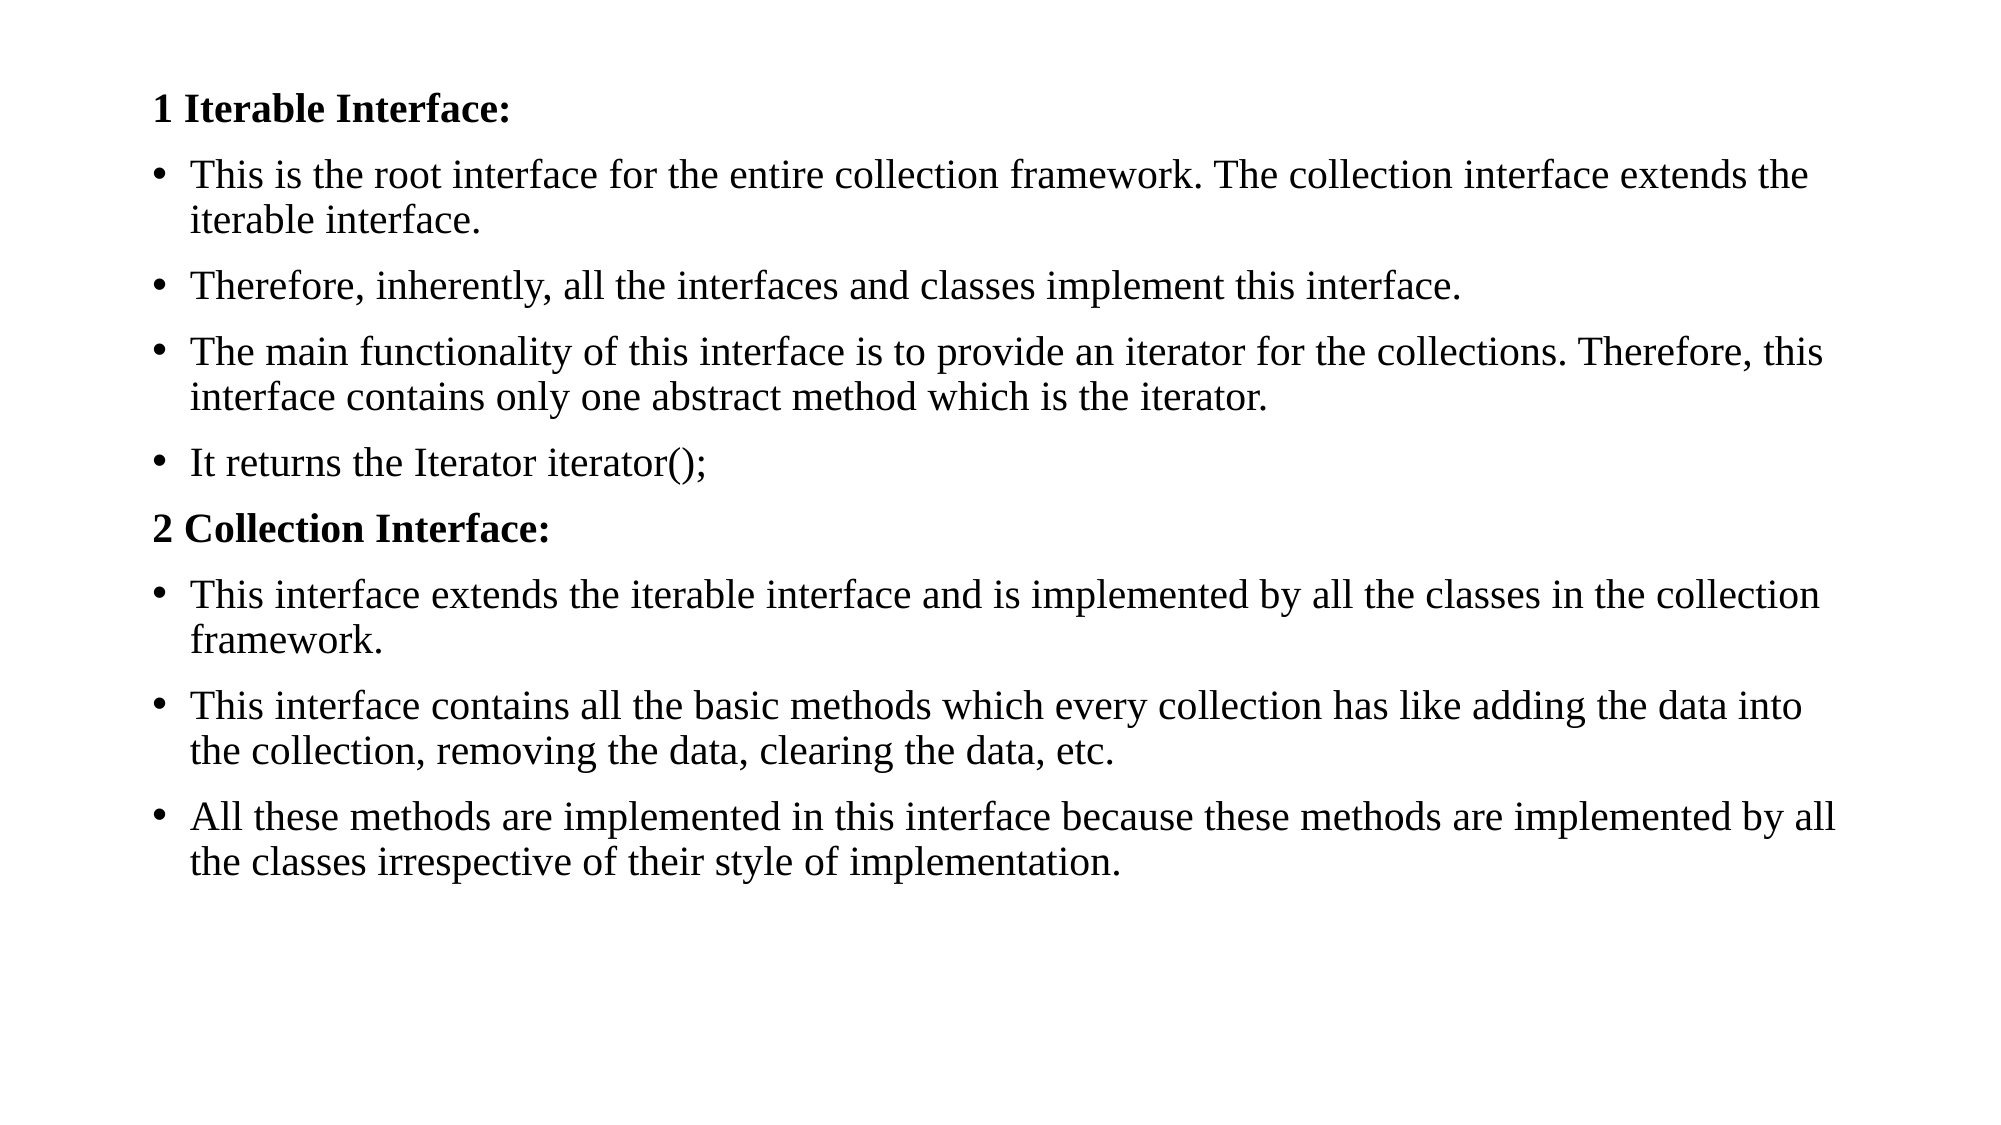

1 Iterable Interface:
This is the root interface for the entire collection framework. The collection interface extends the iterable interface.
Therefore, inherently, all the interfaces and classes implement this interface.
The main functionality of this interface is to provide an iterator for the collections. Therefore, this interface contains only one abstract method which is the iterator.
It returns the Iterator iterator();
2 Collection Interface:
This interface extends the iterable interface and is implemented by all the classes in the collection framework.
This interface contains all the basic methods which every collection has like adding the data into the collection, removing the data, clearing the data, etc.
All these methods are implemented in this interface because these methods are implemented by all the classes irrespective of their style of implementation.